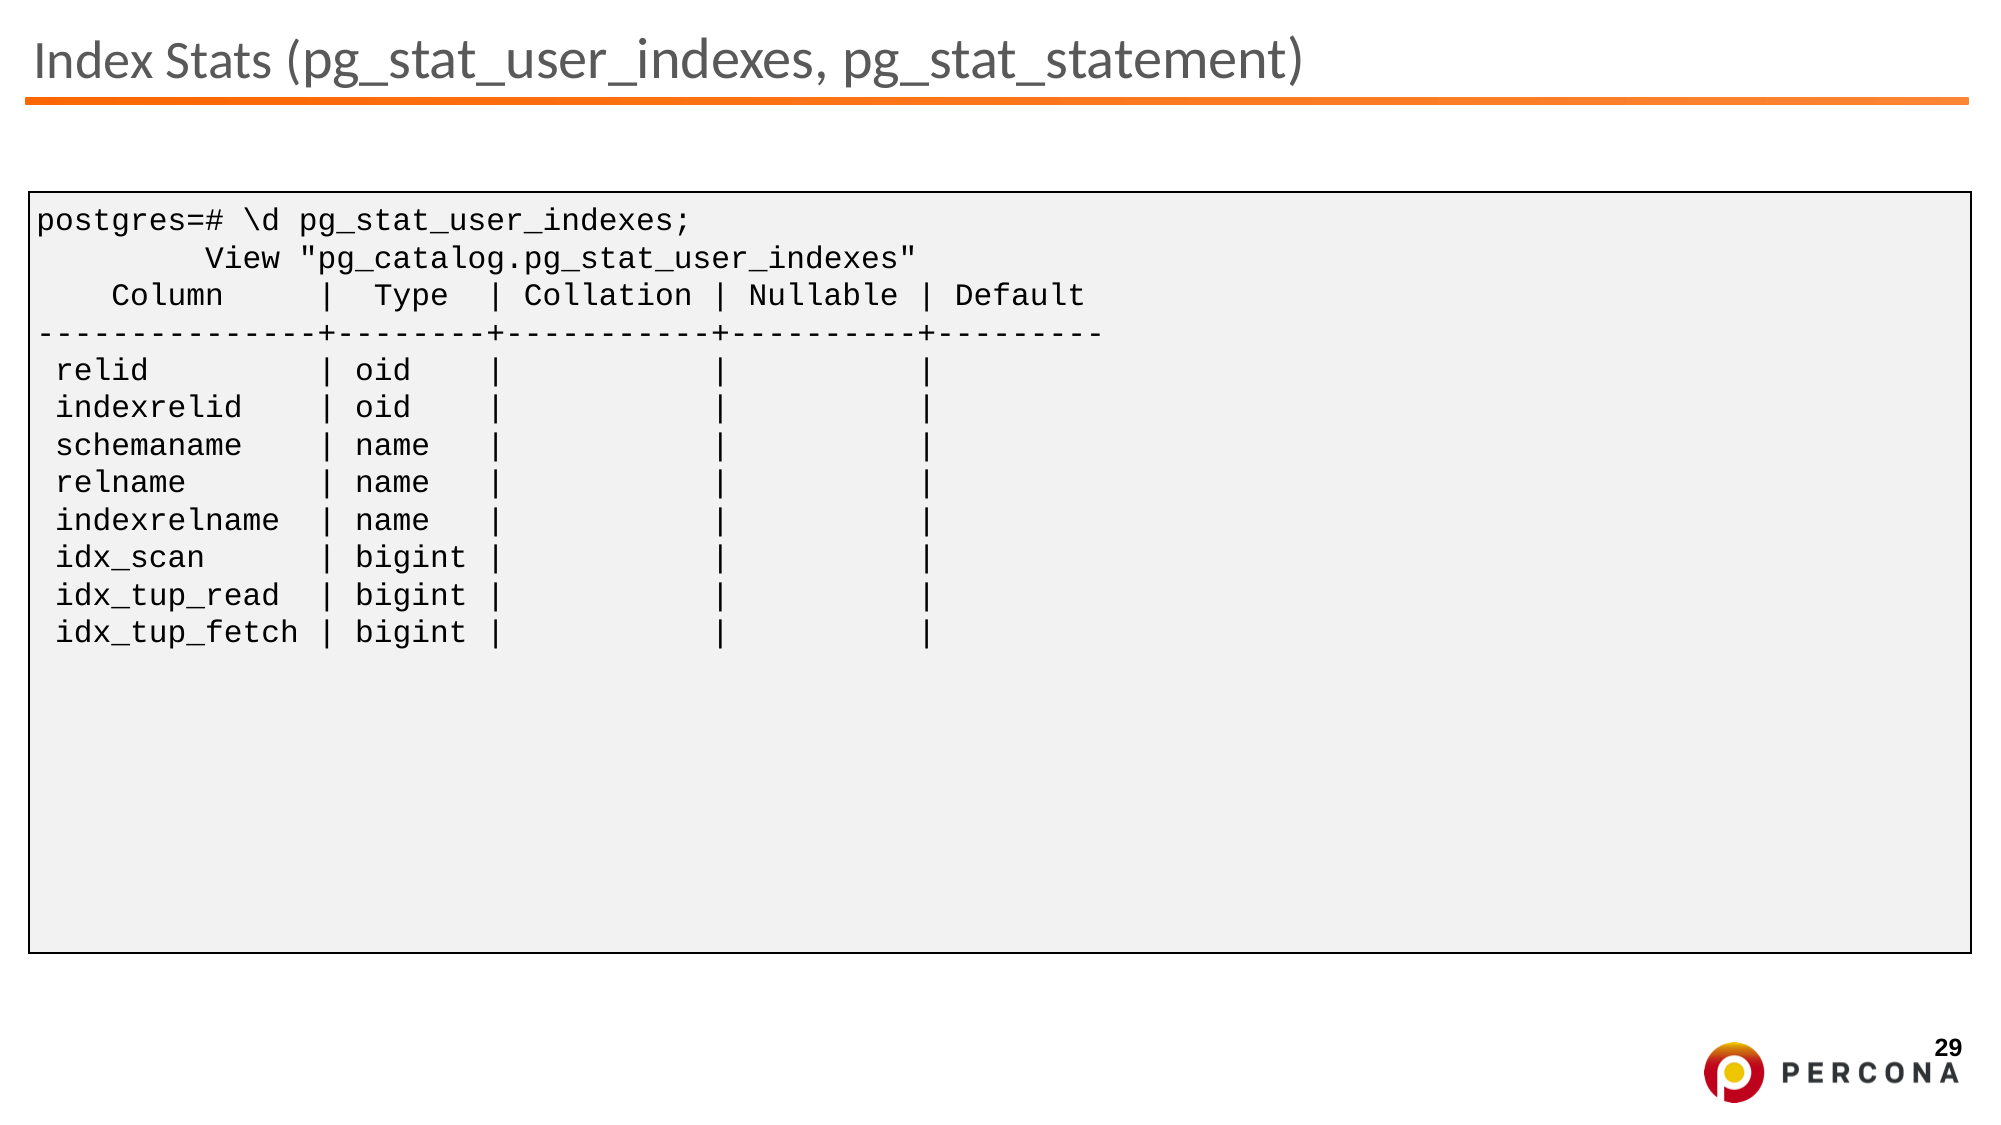

# Index Stats (pg_stat_user_indexes, pg_stat_statement)
postgres=# \d pg_stat_user_indexes;
         View "pg_catalog.pg_stat_user_indexes"
    Column     |  Type  | Collation | Nullable | Default
---------------+--------+-----------+----------+---------
 relid         | oid    |           |          |
 indexrelid    | oid    |           |          |
 schemaname    | name   |           |          |
 relname       | name   |           |          |
 indexrelname  | name   |           |          |
 idx_scan      | bigint |           |          |
 idx_tup_read  | bigint |           |          |
 idx_tup_fetch | bigint |           |          |

29